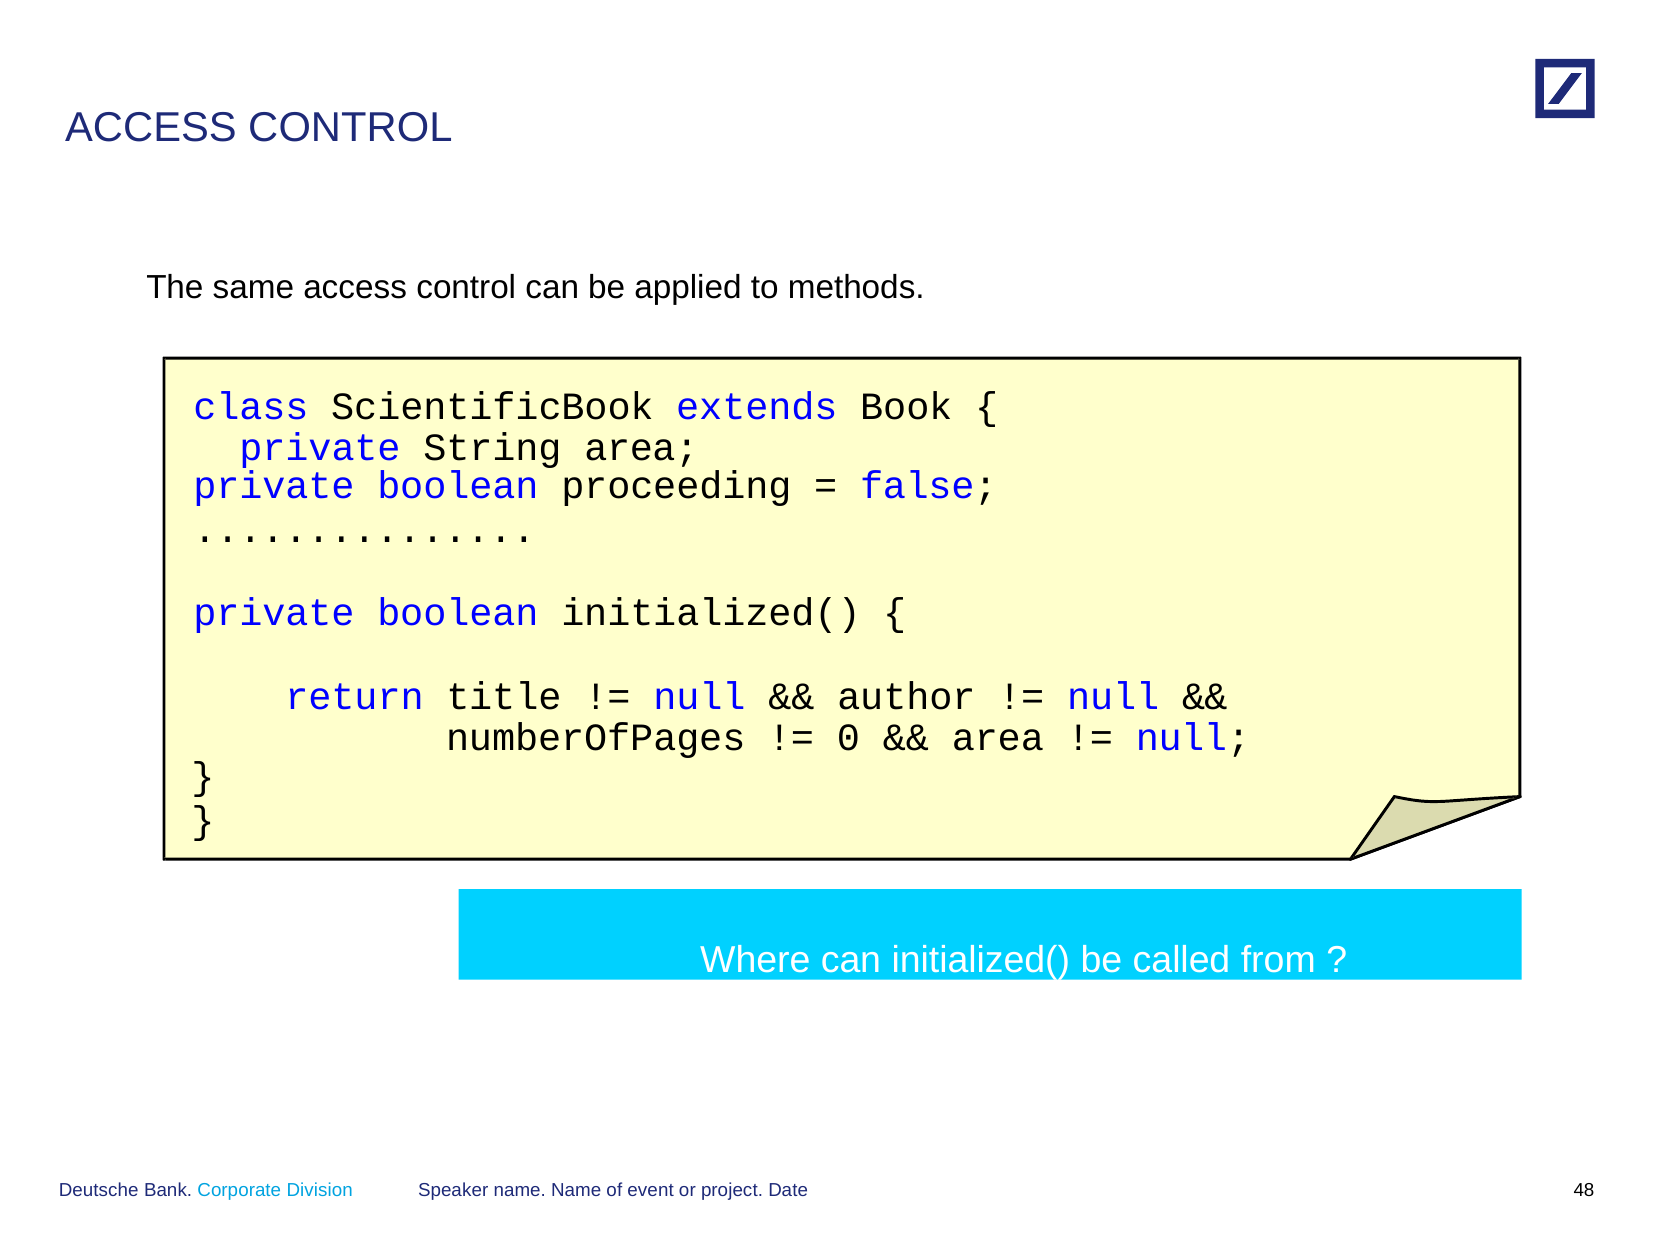

# ACCESS CONTROL
The same access control can be applied to methods.

class ScientificBook extends Book { private String area;
private boolean proceeding = false;
...............
private boolean initialized() {
return title != null && author != null && numberOfPages != 0 && area != null;
}
}

Where can initialized() be called from ?
Speaker name. Name of event or project. Date
48